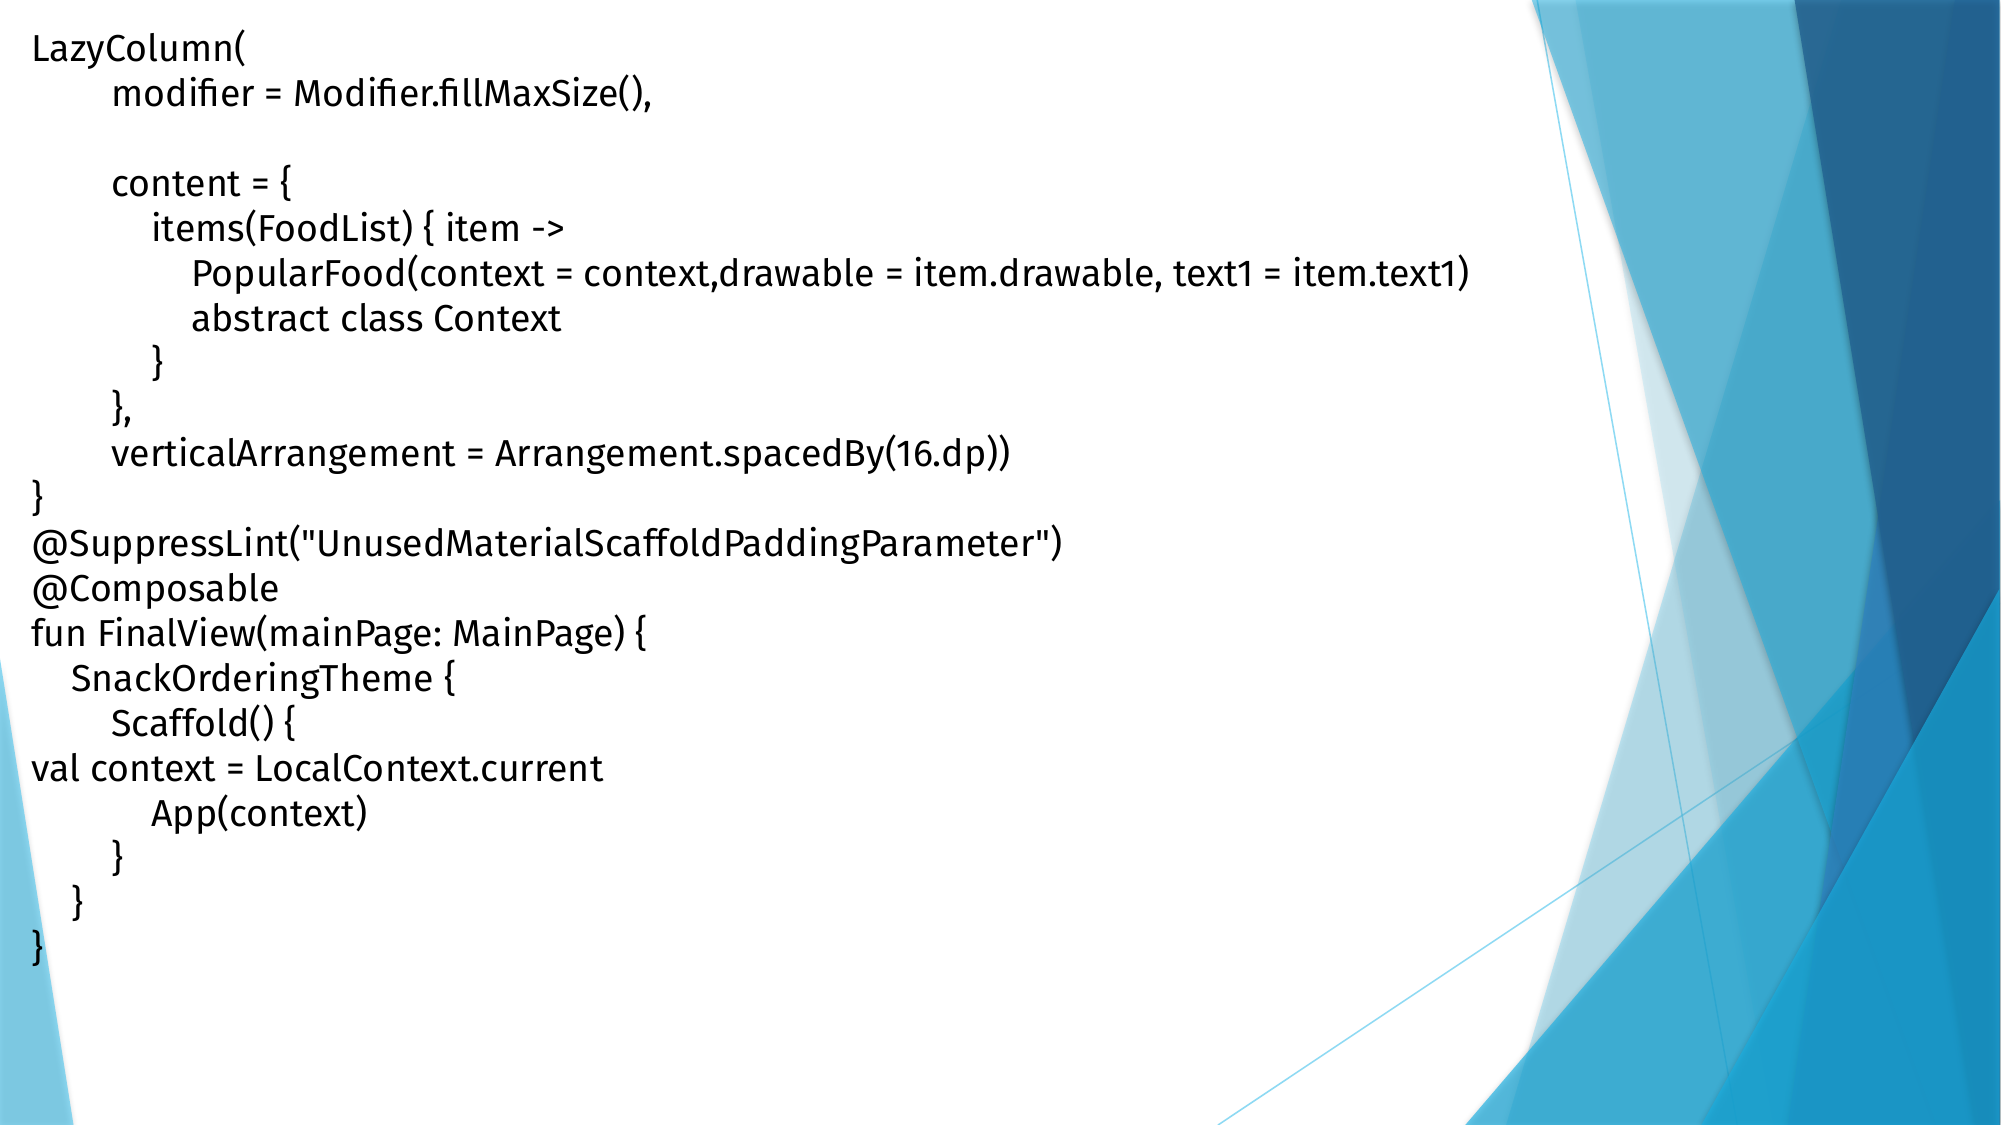

LazyColumn(
        modifier = Modifier.fillMaxSize(),

        content = {
            items(FoodList) { item ->
                PopularFood(context = context,drawable = item.drawable, text1 = item.text1)
                abstract class Context
            }
        },
        verticalArrangement = Arrangement.spacedBy(16.dp))
}
@SuppressLint("UnusedMaterialScaffoldPaddingParameter")
@Composable
fun FinalView(mainPage: MainPage) {
    SnackOrderingTheme {
        Scaffold() {
val context = LocalContext.current
            App(context)
        }
    }
}